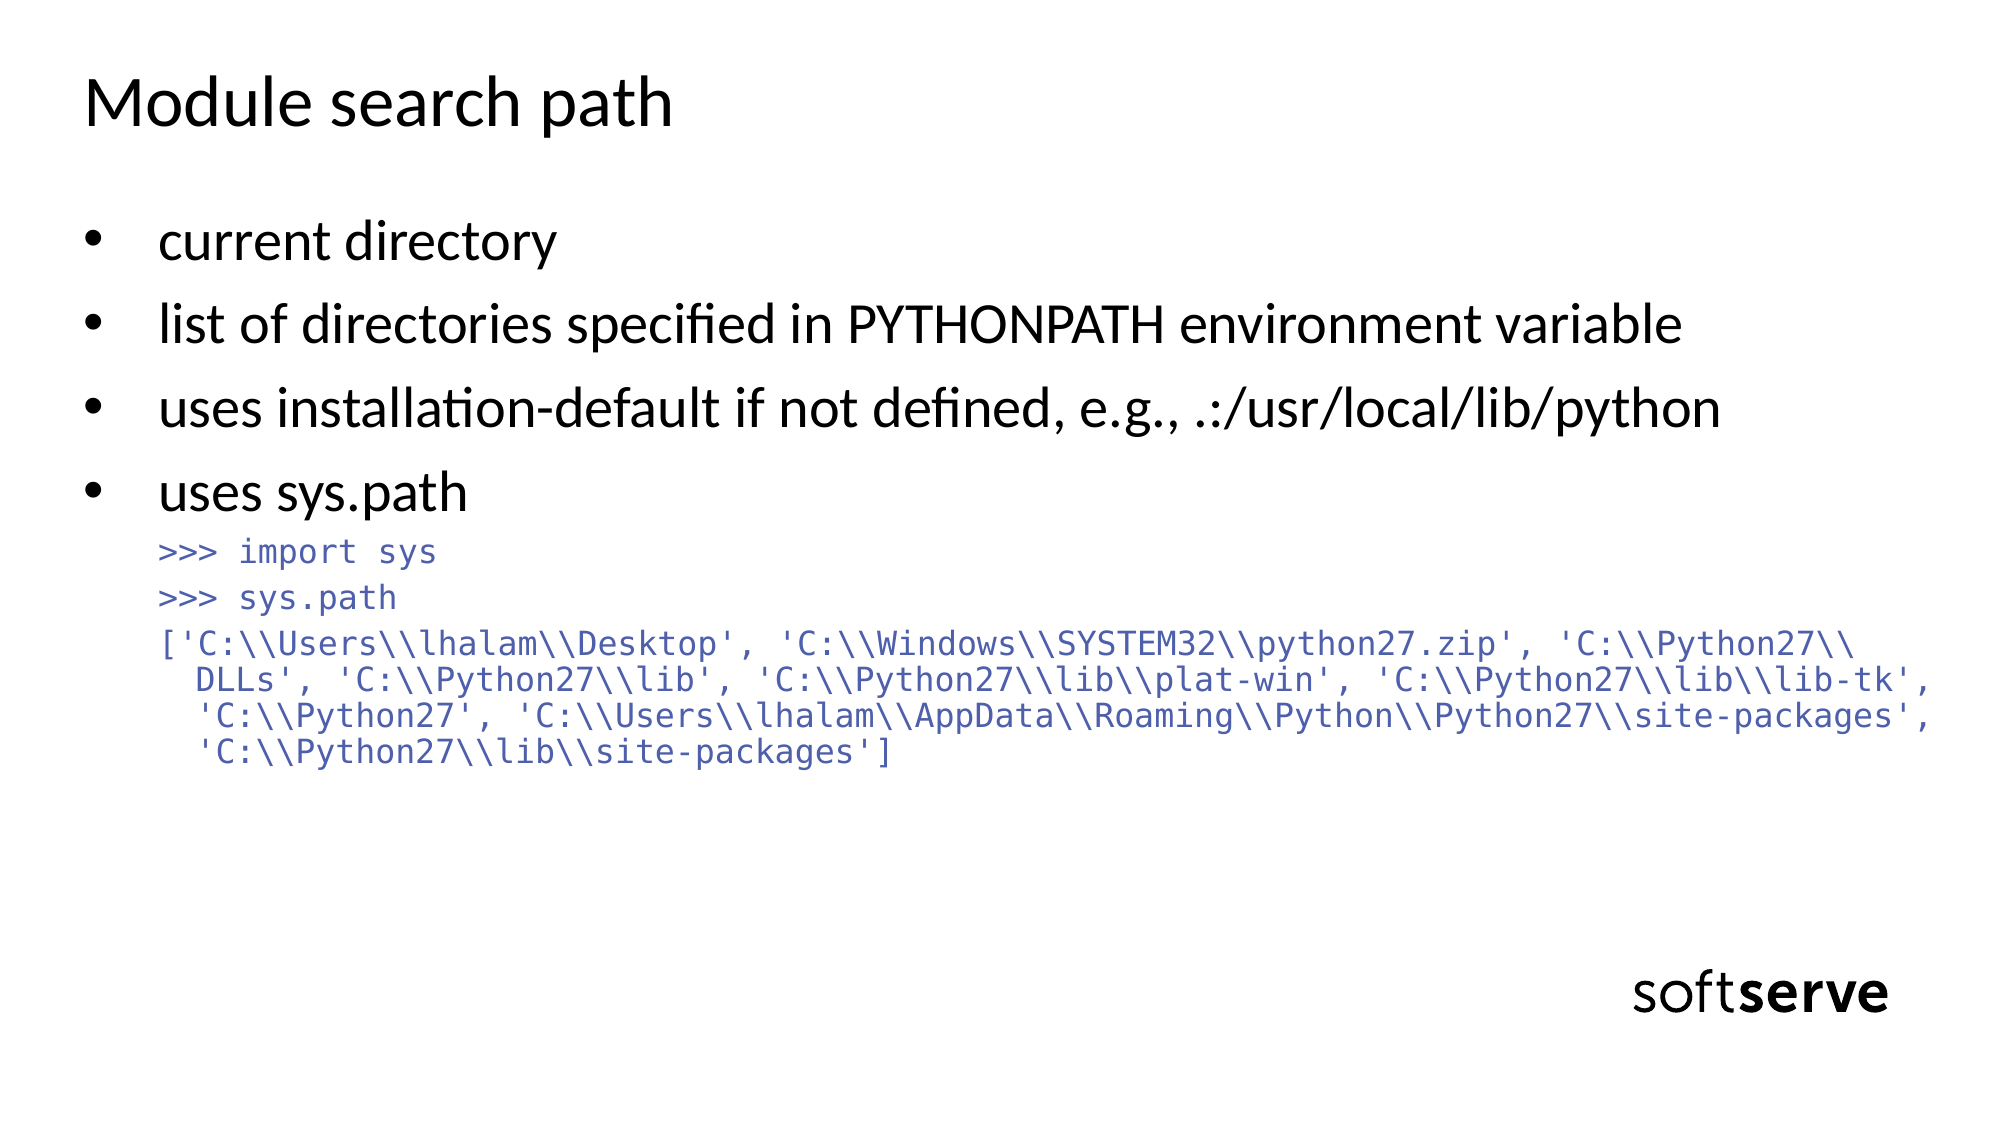

# Module search path
current directory
list of directories specified in PYTHONPATH environment variable
uses installation-default if not defined, e.g., .:/usr/local/lib/python
uses sys.path
>>> import sys
>>> sys.path
['C:\\Users\\lhalam\\Desktop', 'C:\\Windows\\SYSTEM32\\python27.zip', 'C:\\Python27\\DLLs', 'C:\\Python27\\lib', 'C:\\Python27\\lib\\plat-win', 'C:\\Python27\\lib\\lib-tk', 'C:\\Python27', 'C:\\Users\\lhalam\\AppData\\Roaming\\Python\\Python27\\site-packages', 'C:\\Python27\\lib\\site-packages']